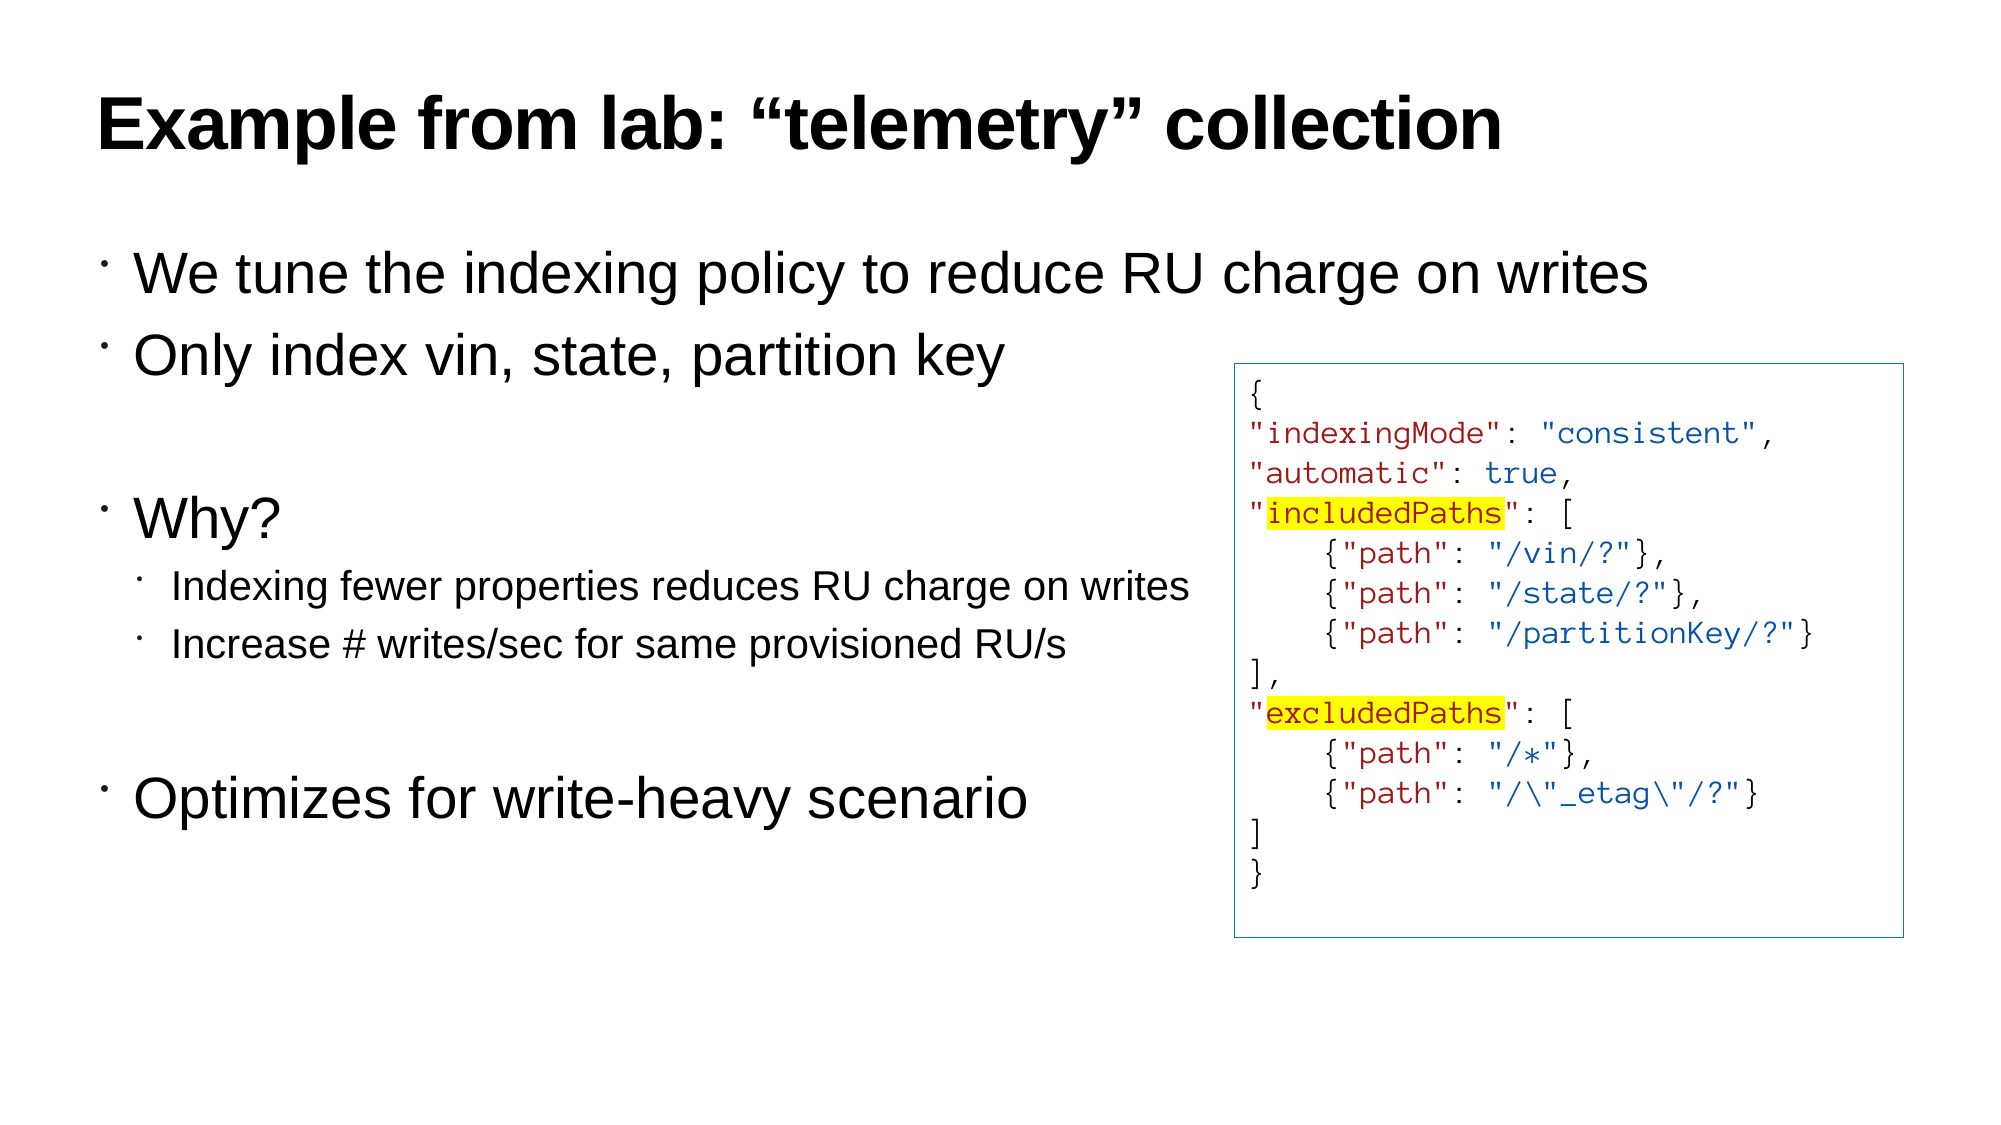

# Example from lab: “telemetry” collection
We tune the indexing policy to reduce RU charge on writes
Only index vin, state, partition key

Why?
Indexing fewer properties reduces RU charge on writes
Increase # writes/sec for same provisioned RU/s

Optimizes for write-heavy scenario

{
"indexingMode": "consistent",
"automatic": true,
"includedPaths": [
{"path": "/vin/?"},
{"path": "/state/?"},
{"path": "/partitionKey/?"}
],
"excludedPaths": [
{"path": "/*"},
{"path": "/\"_etag\"/?"}
]
}